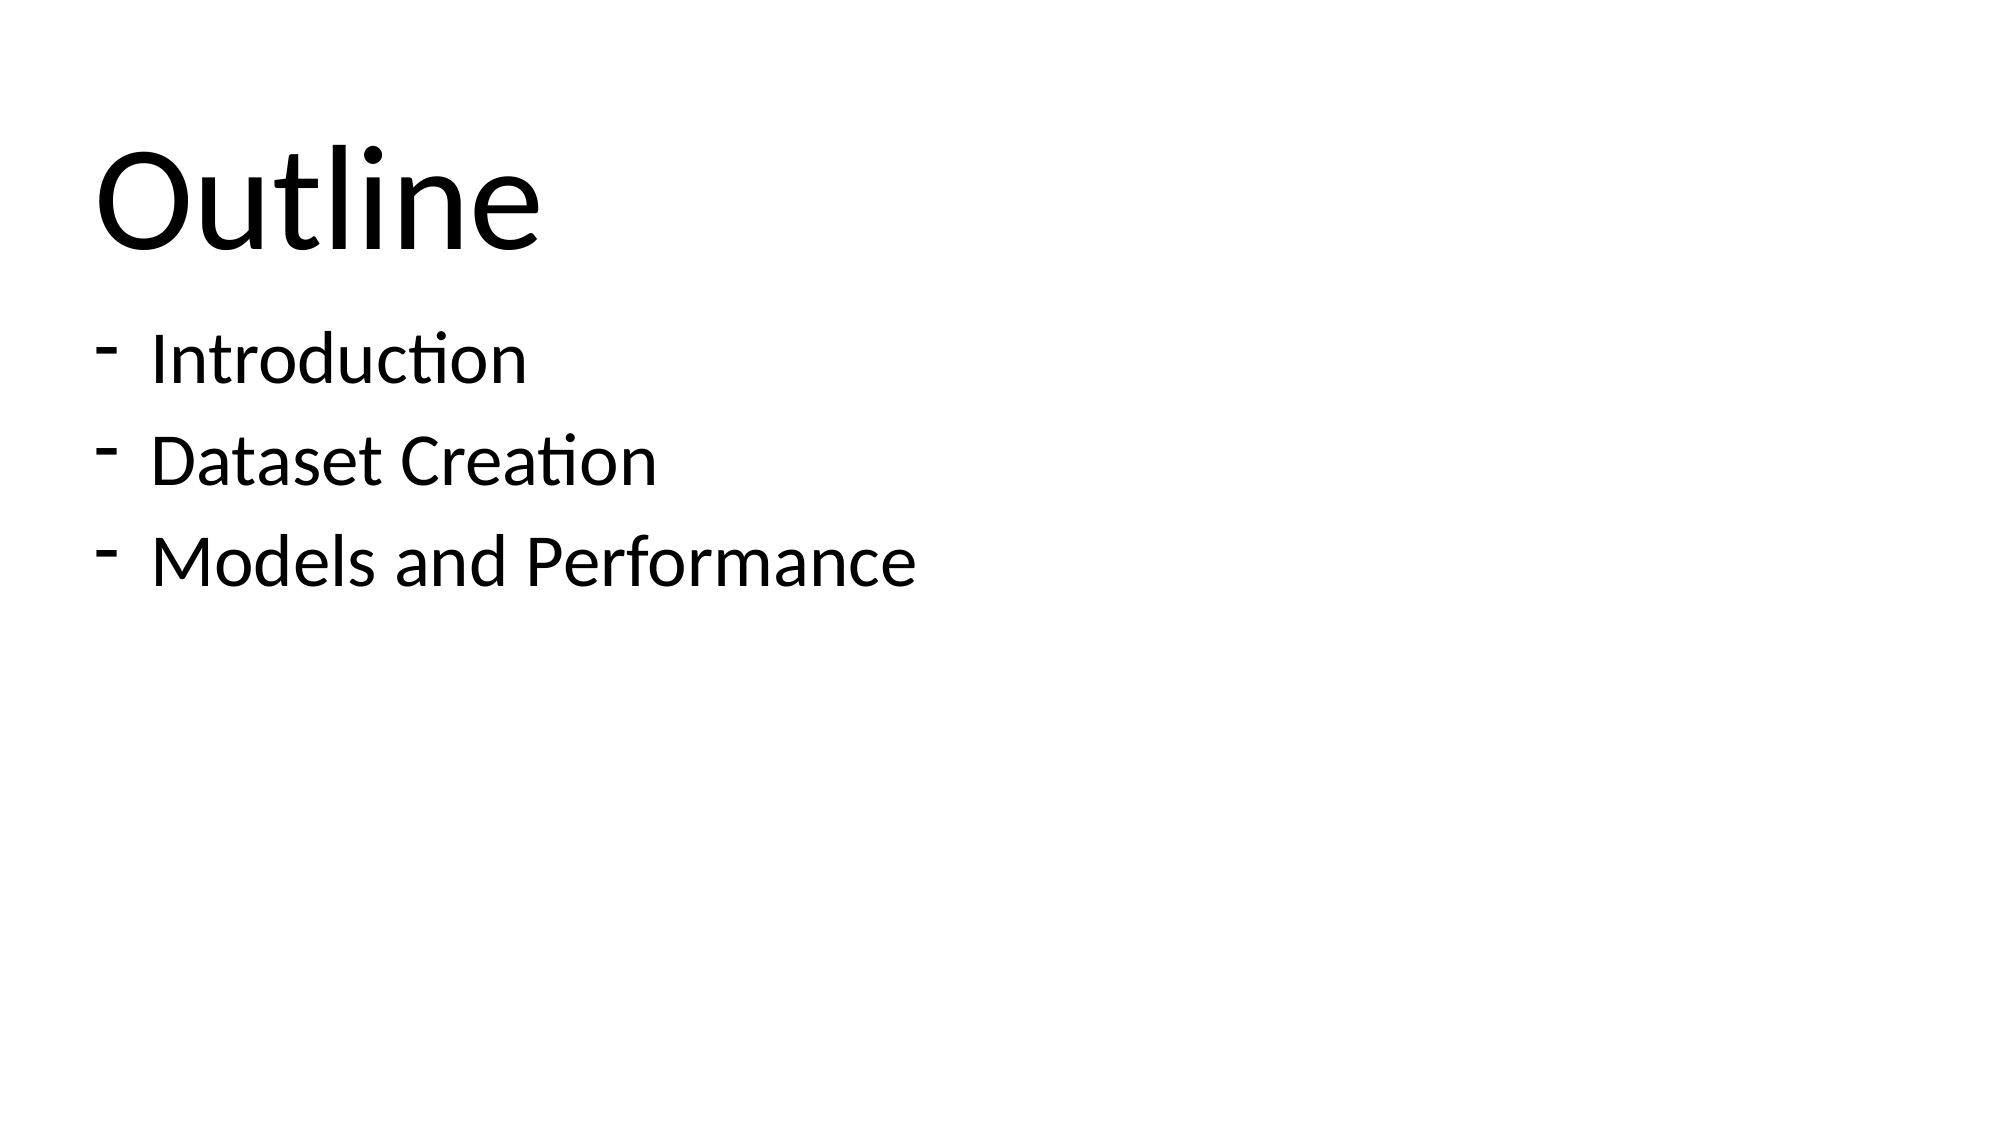

# Outline
Introduction
Dataset Creation
Models and Performance